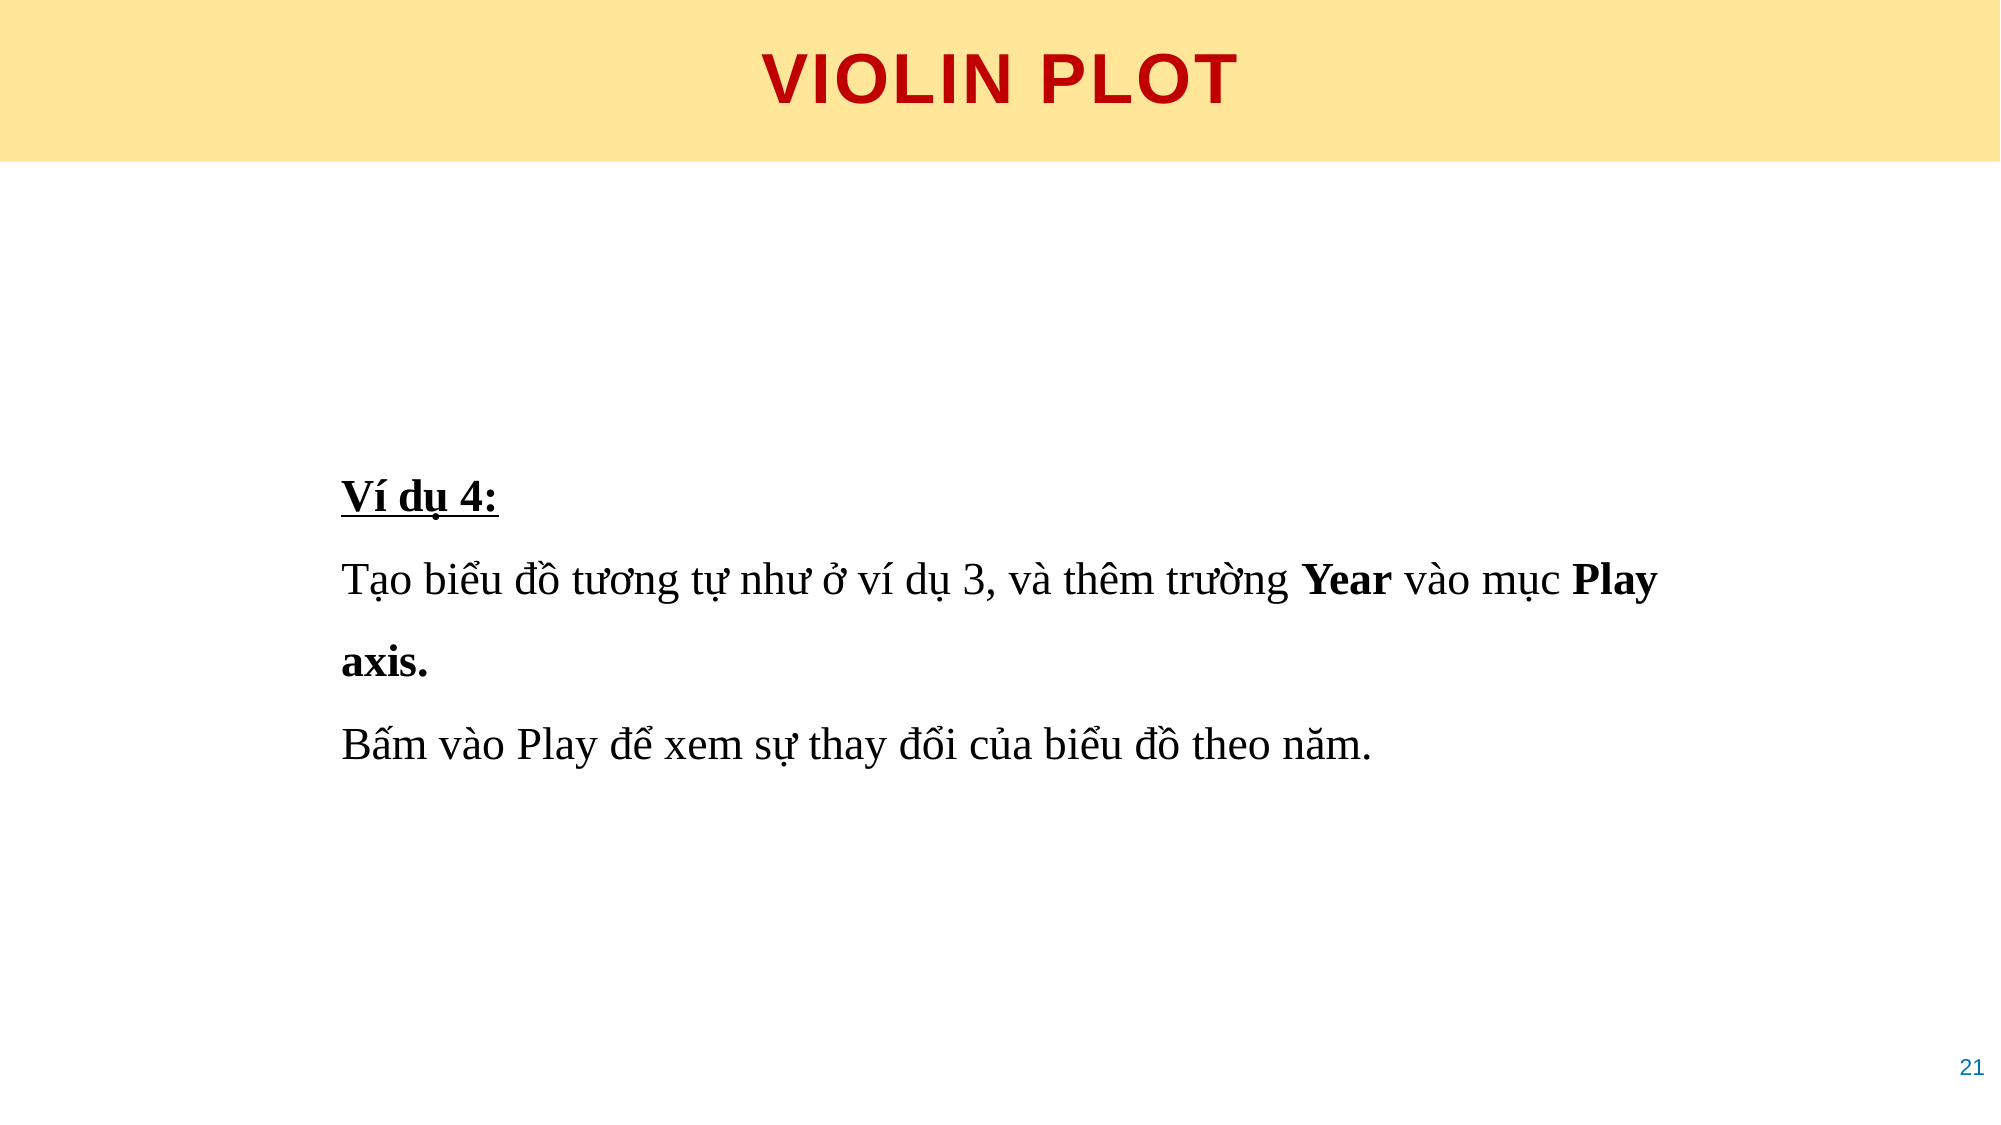

# VIOLIN PLOT
Ví dụ 4:
Tạo biểu đồ tương tự như ở ví dụ 3, và thêm trường Year vào mục Play axis.
Bấm vào Play để xem sự thay đổi của biểu đồ theo năm.
21